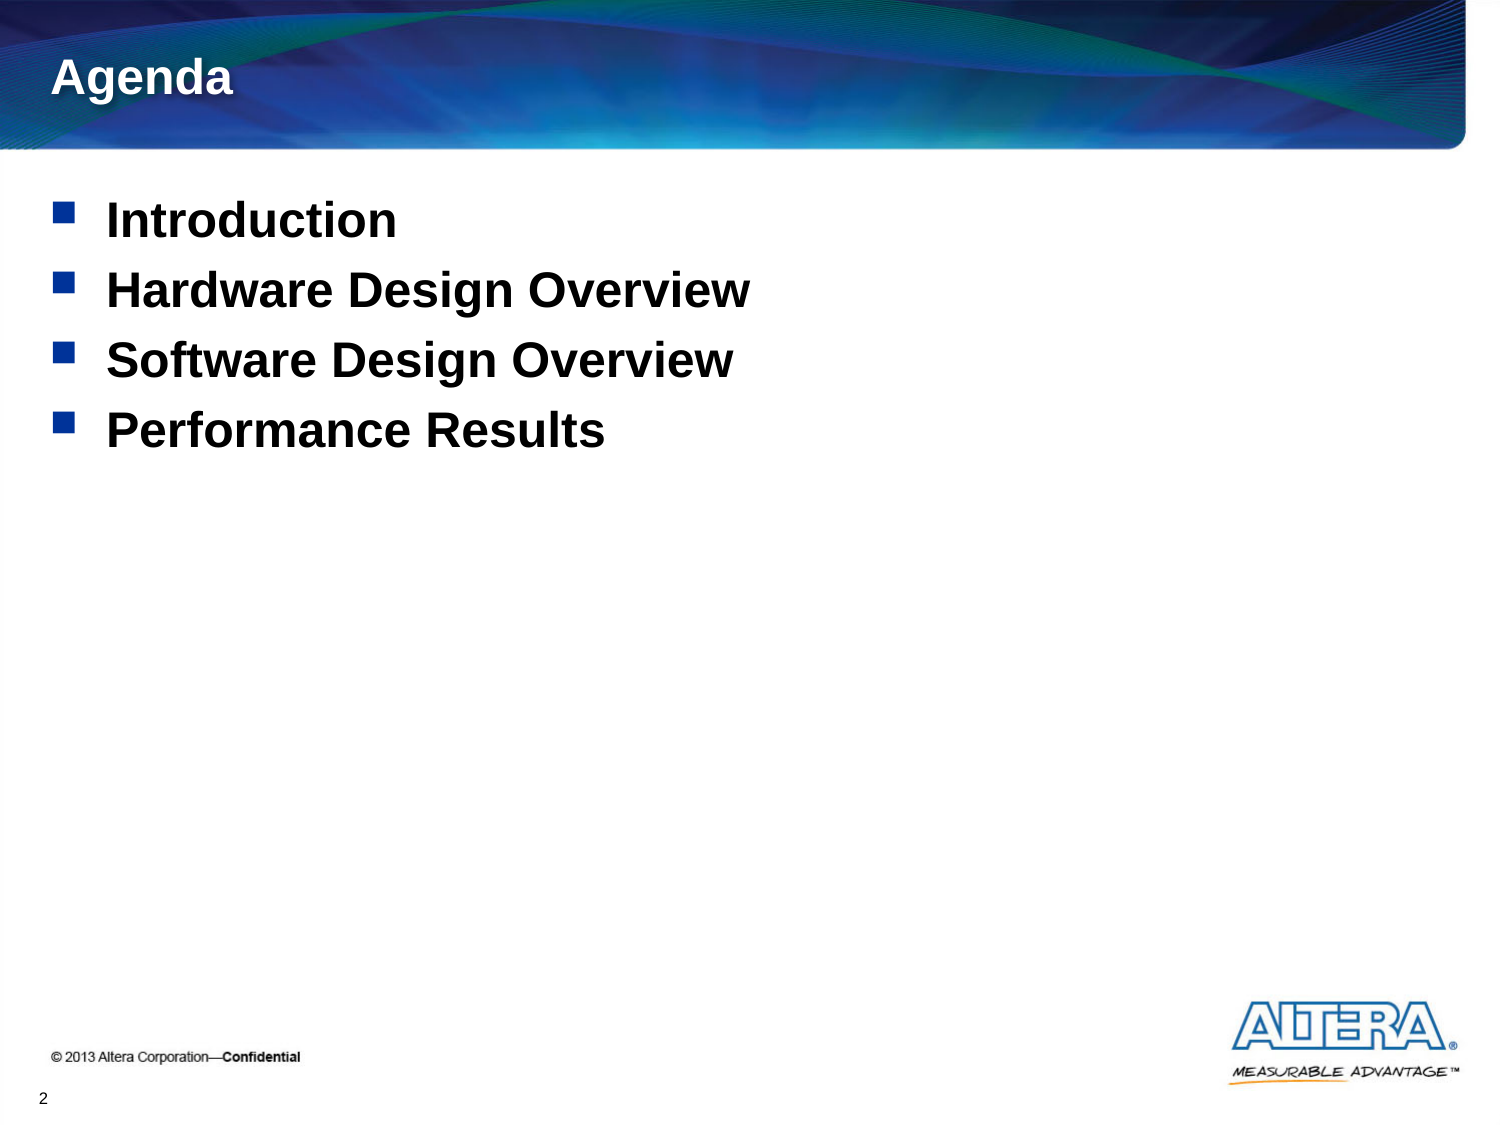

# Agenda
Introduction
Hardware Design Overview
Software Design Overview
Performance Results
2